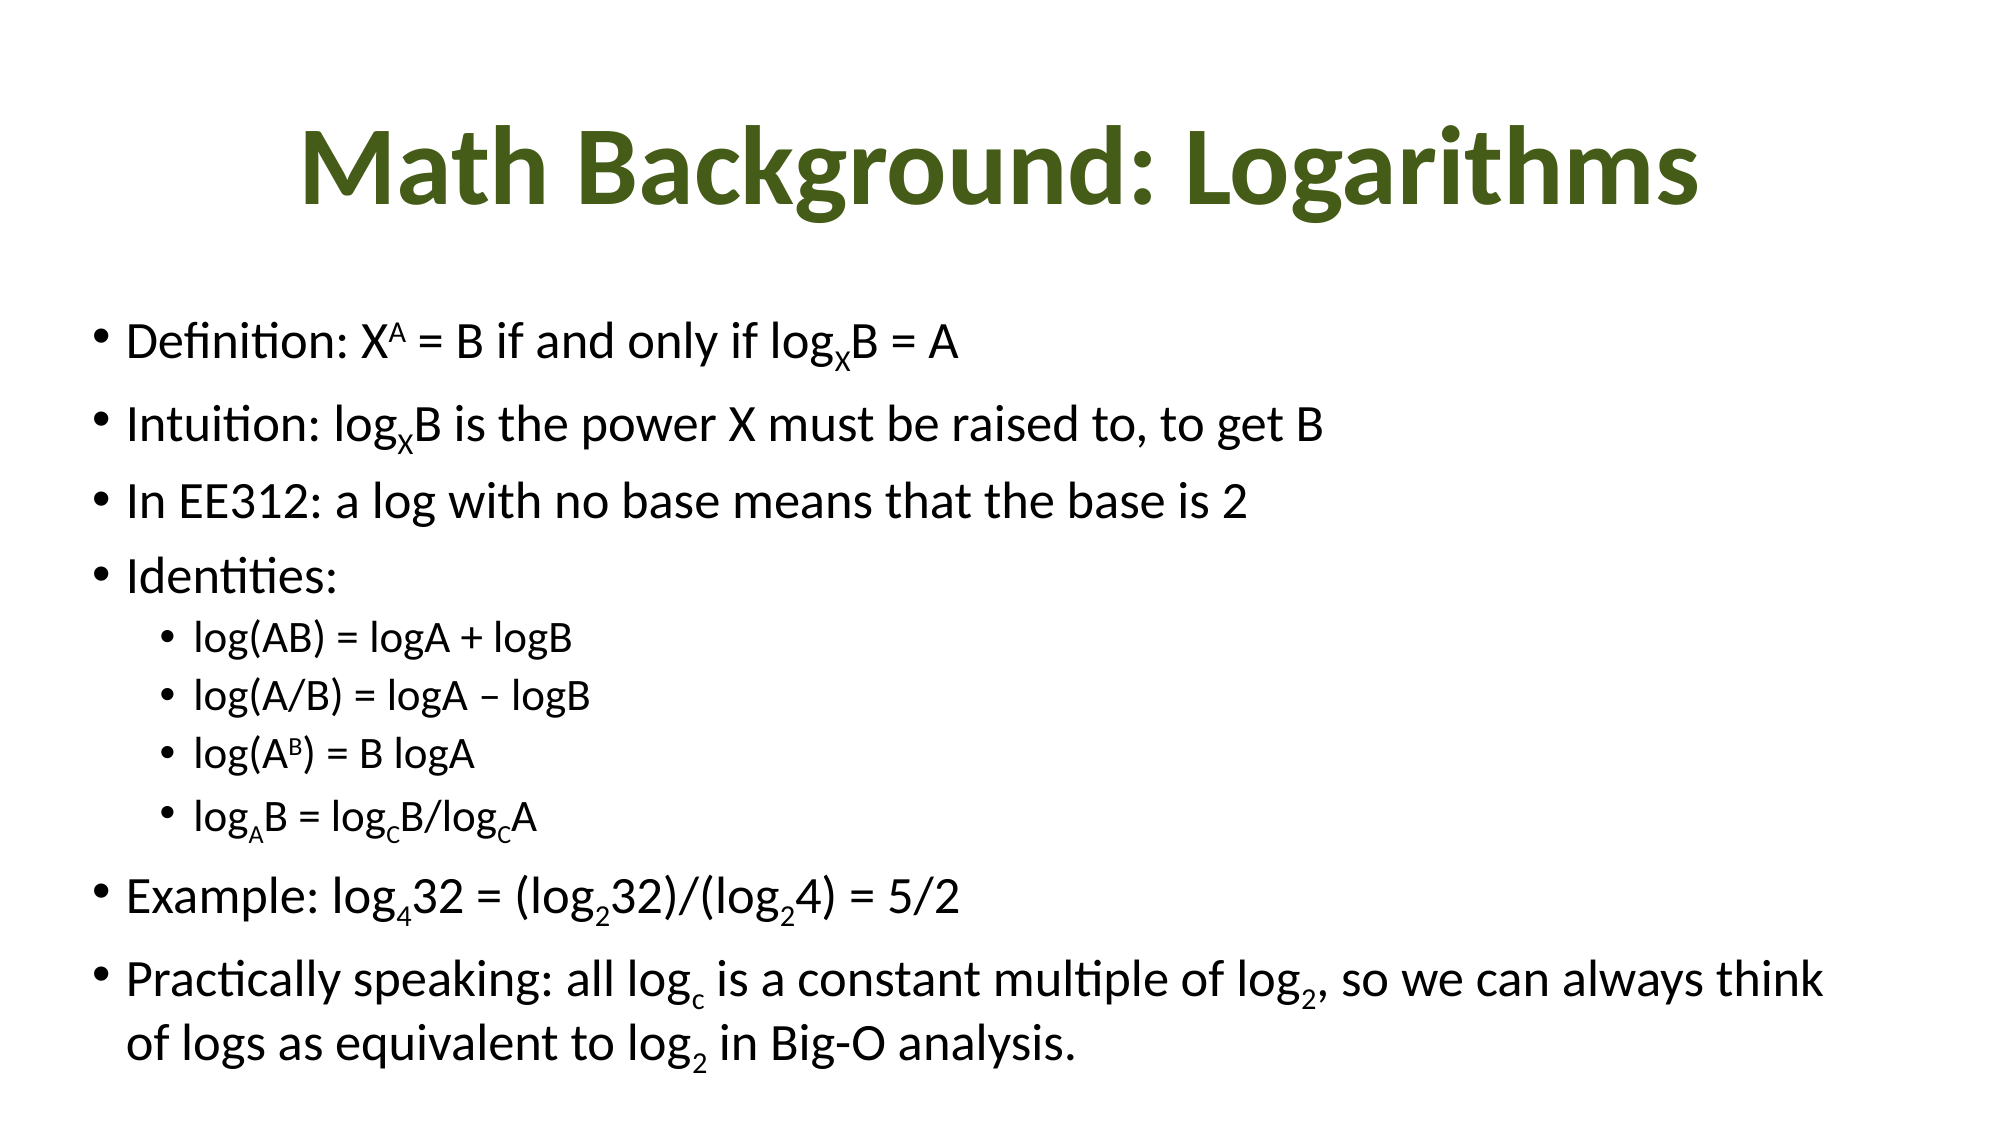

# Math Background: Logarithms
Definition: XA = B if and only if logXB = A
Intuition: logXB is the power X must be raised to, to get B
In EE312: a log with no base means that the base is 2
Identities:
log(AB) = logA + logB
log(A/B) = logA – logB
log(AB) = B logA
logAB = logCB/logCA
Example: log432 = (log232)/(log24) = 5/2
Practically speaking: all logc is a constant multiple of log2, so we can always think of logs as equivalent to log2 in Big-O analysis.